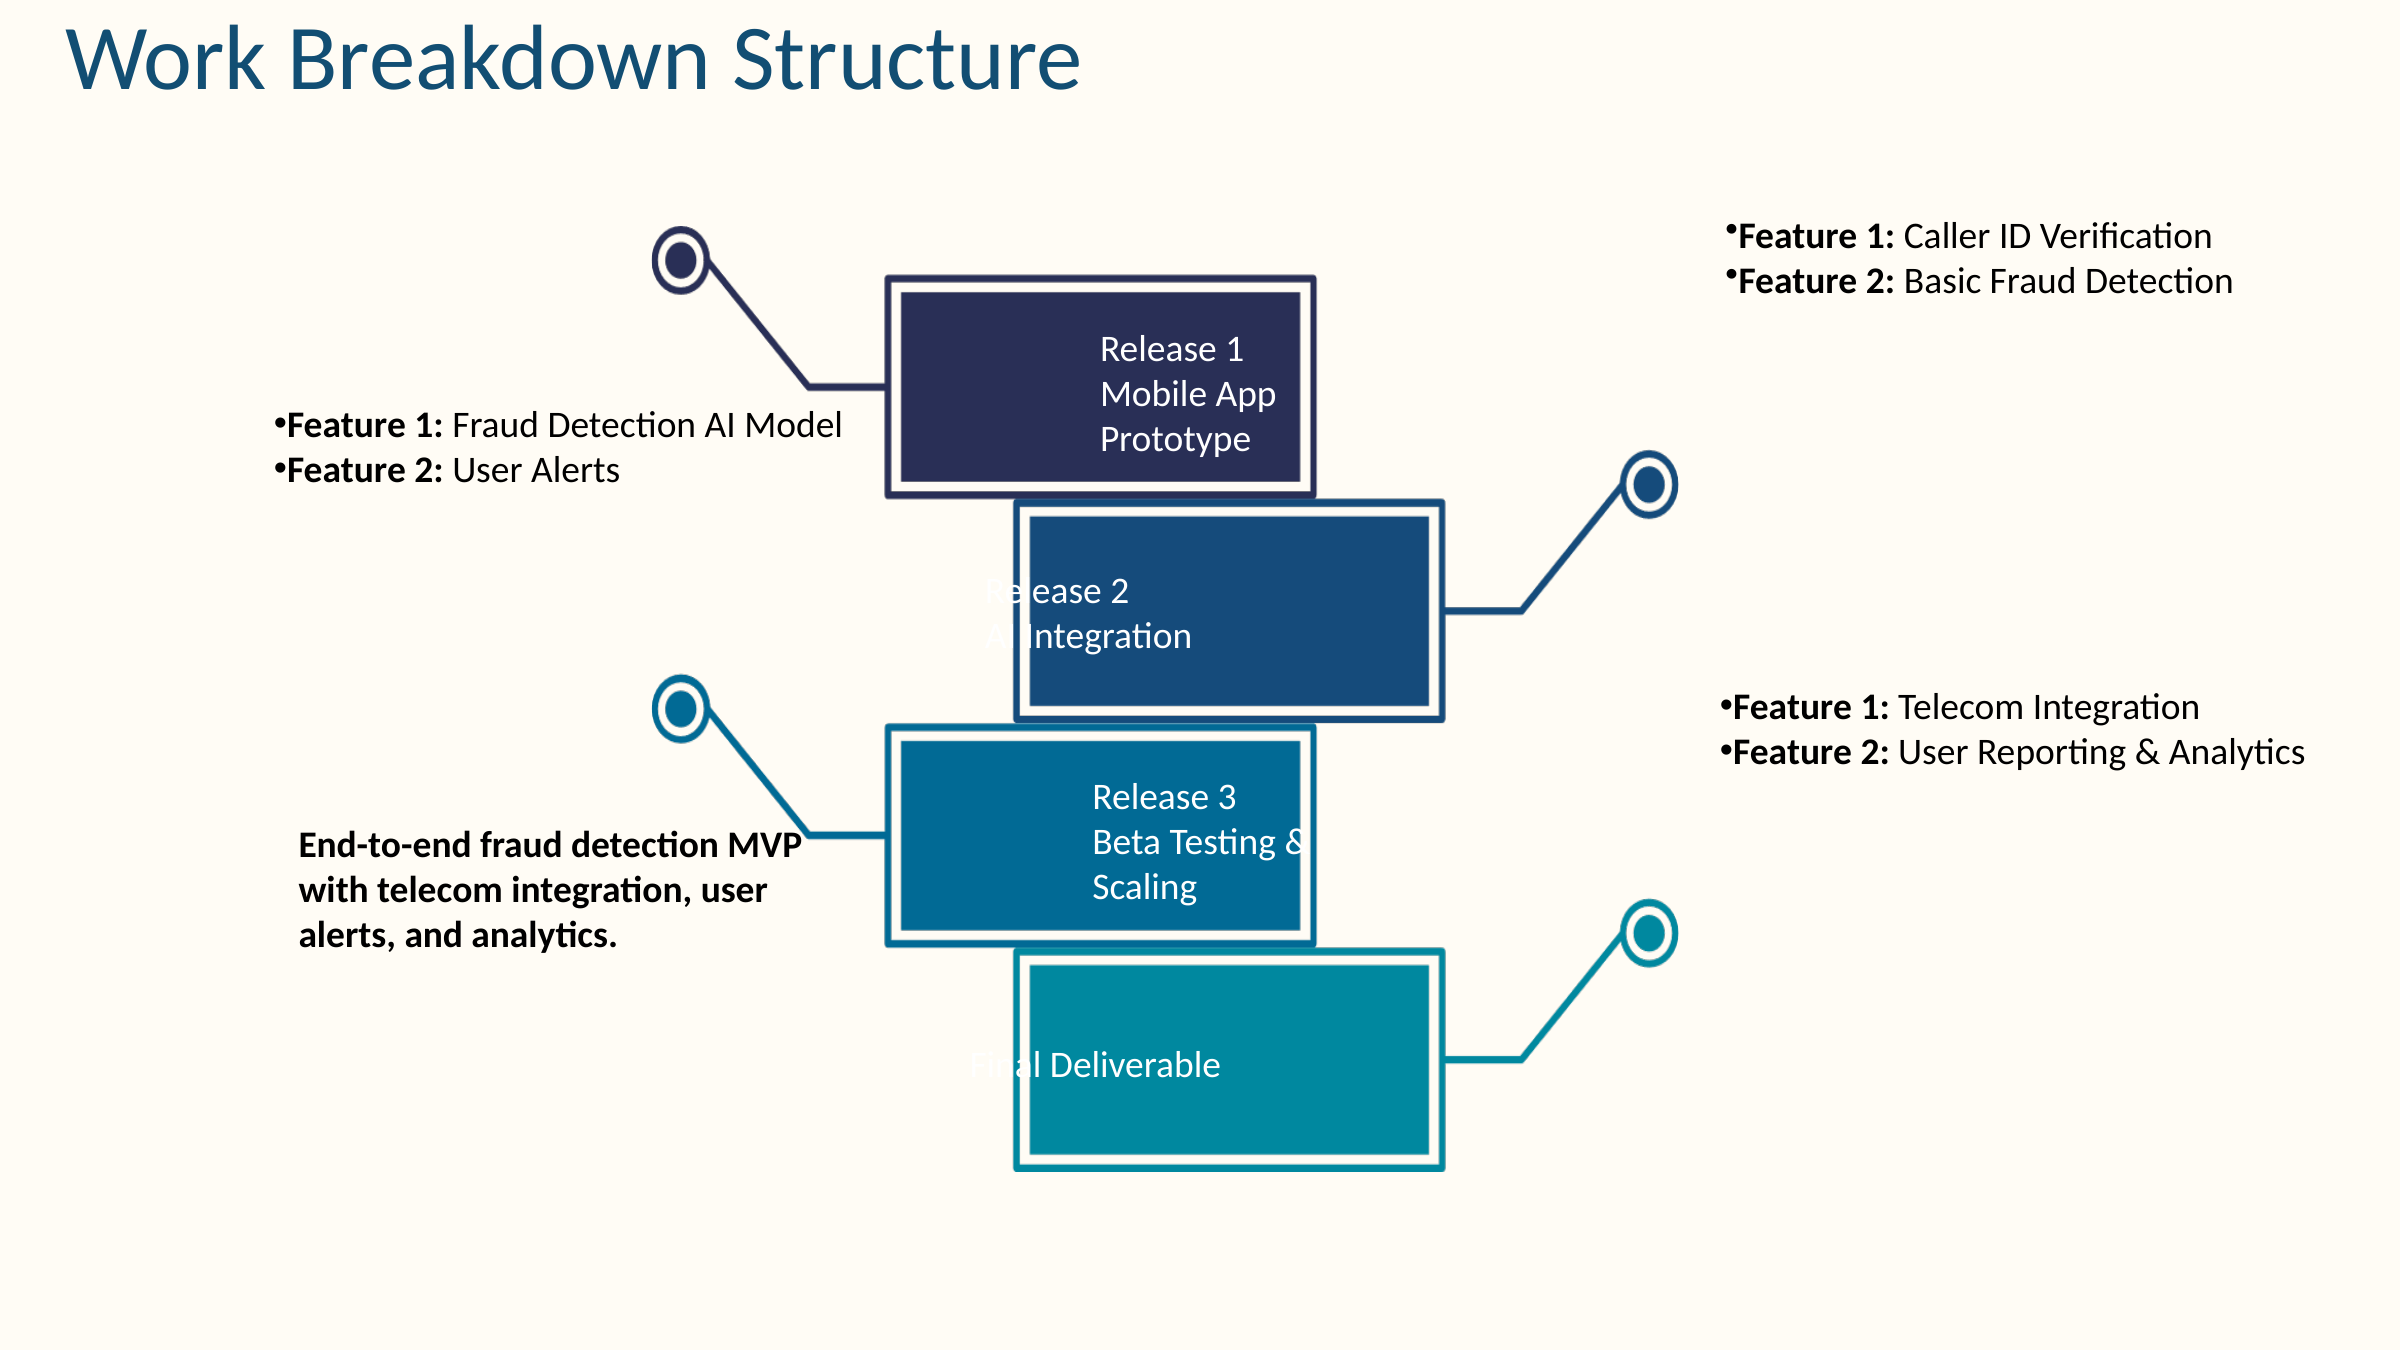

Work Breakdown Structure
Feature 1: Caller ID Verification
Feature 2: Basic Fraud Detection

Release 1
Mobile App Prototype
Feature 1: Fraud Detection AI Model
Feature 2: User Alerts
Release 2
AI Integration
Feature 1: Telecom Integration
Feature 2: User Reporting & Analytics
Release 3
Beta Testing & Scaling

End-to-end fraud detection MVP with telecom integration, user alerts, and analytics.
Final Deliverable